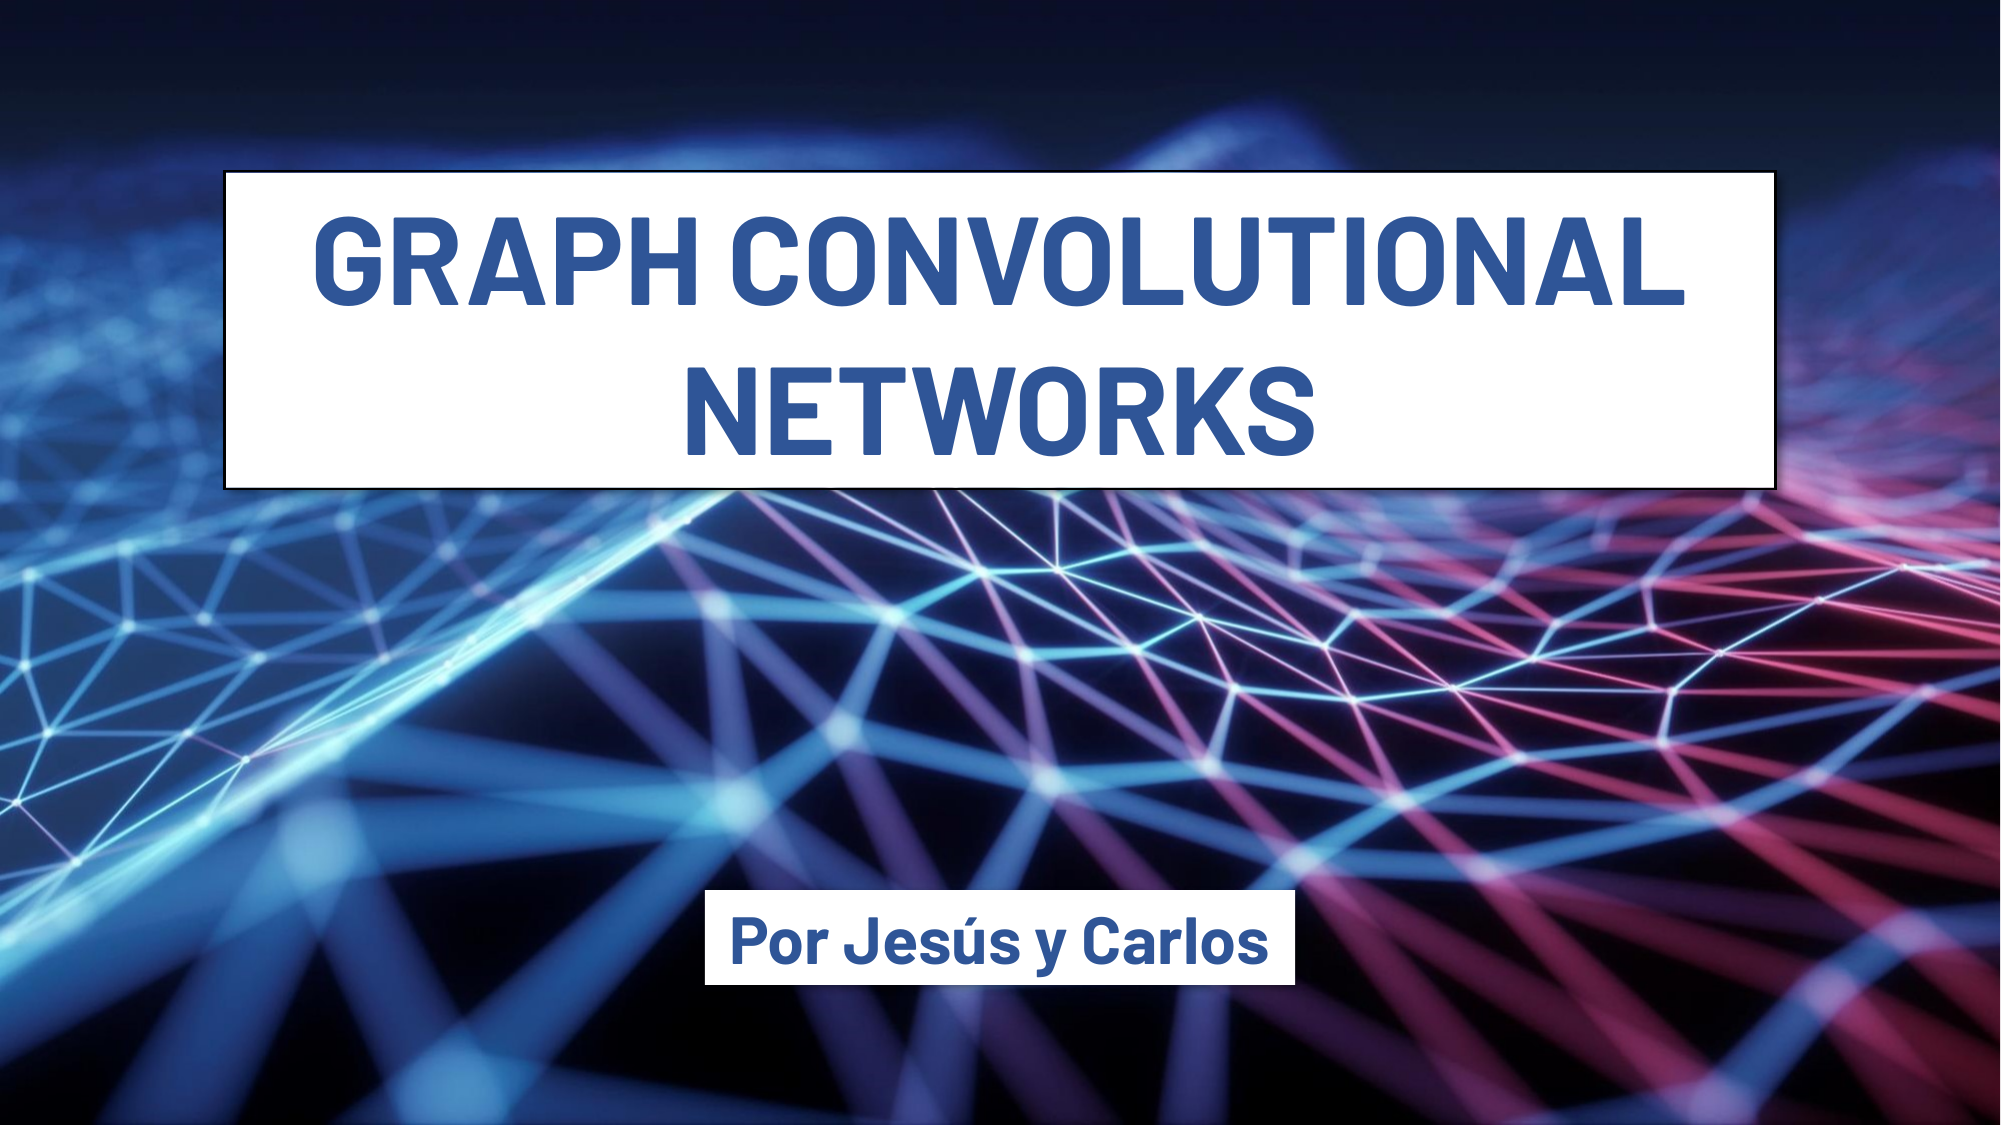

GRAPH CONVOLUTIONAL NETWORKS
Por Jesús y Carlos